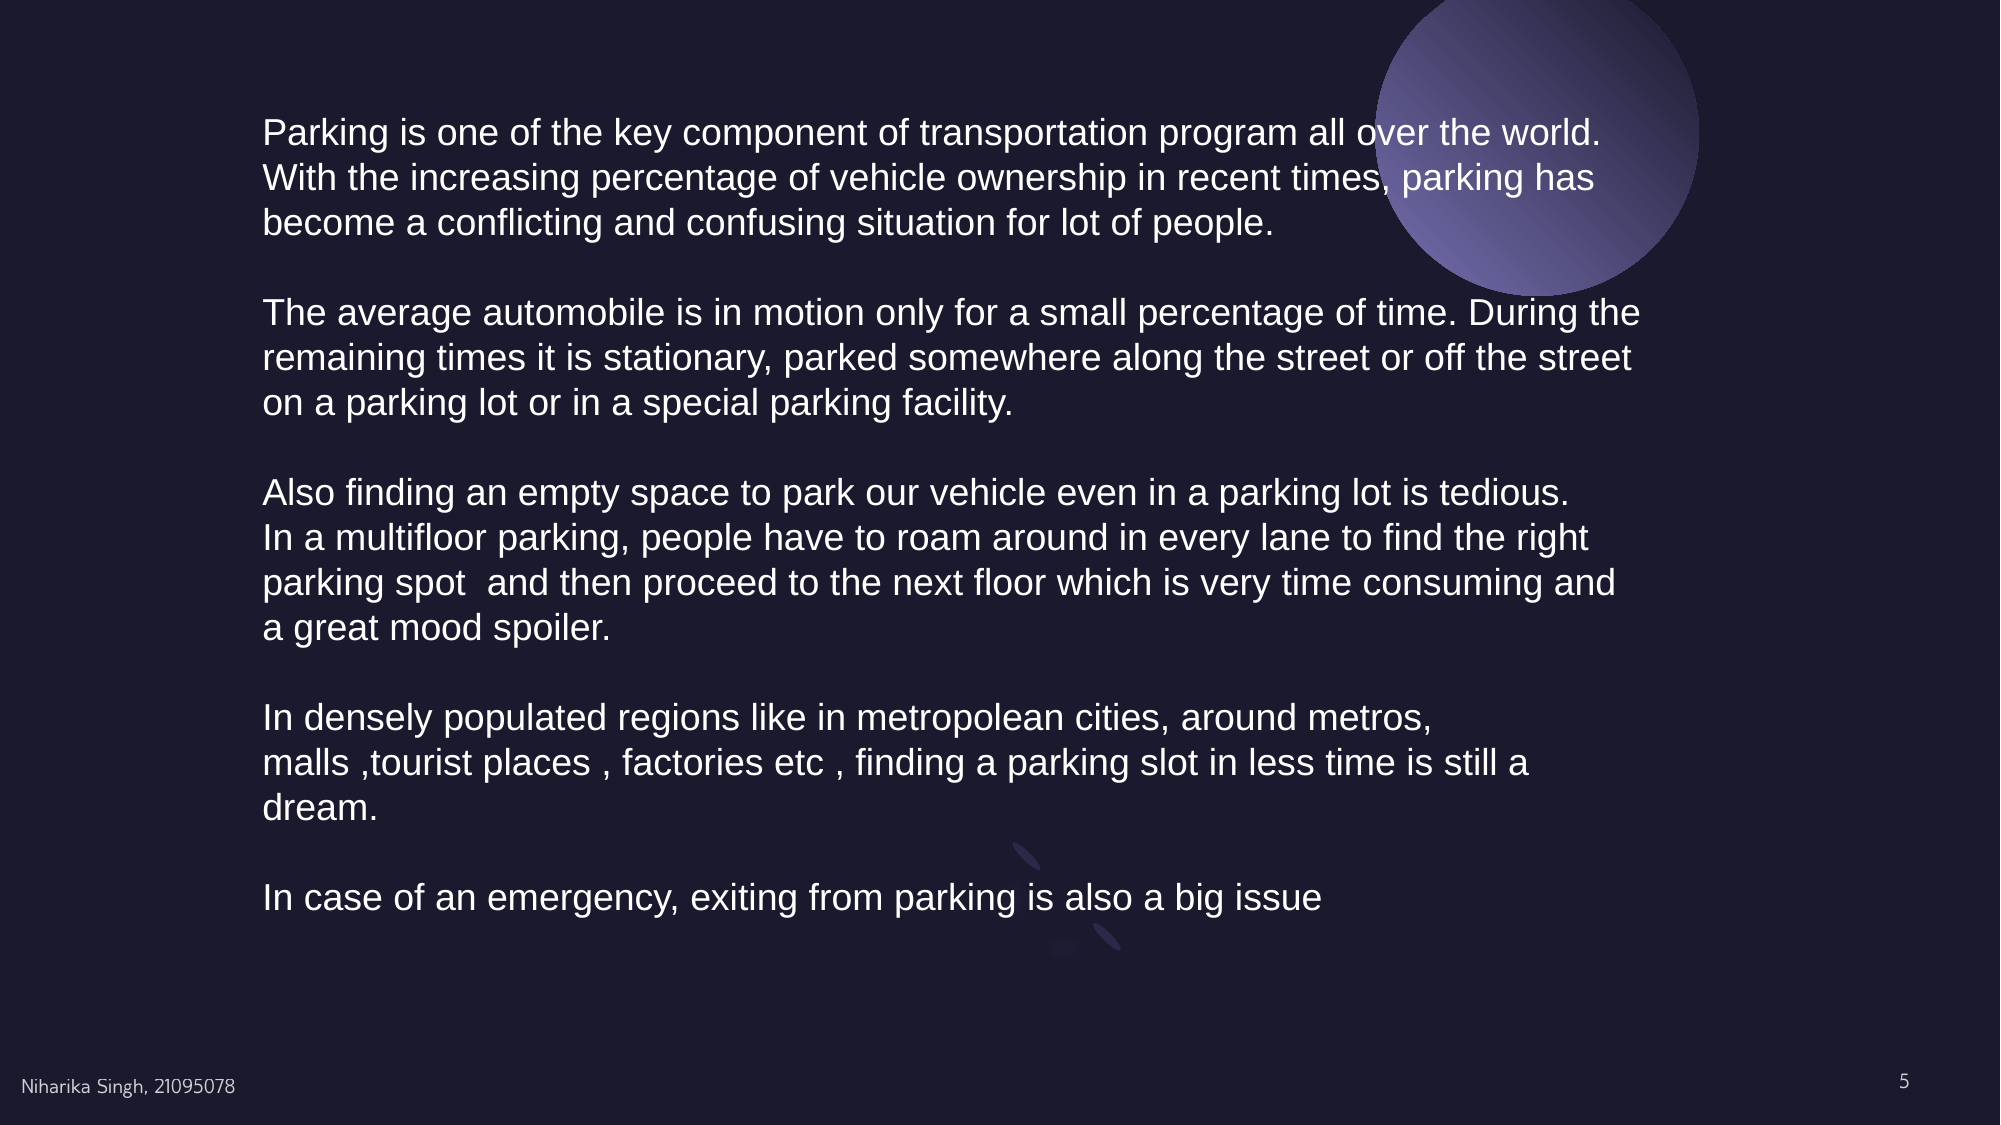

Parking is one of the key component of transportation program all over the world. With the increasing percentage of vehicle ownership in recent times, parking has become a conflicting and confusing situation for lot of people.

The average automobile is in motion only for a small percentage of time. During the remaining times it is stationary, parked somewhere along the street or off the street on a parking lot or in a special parking facility.

Also finding an empty space to park our vehicle even in a parking lot is tedious.
In a multifloor parking, people have to roam around in every lane to find the right parking spot  and then proceed to the next floor which is very time consuming and a great mood spoiler.

In densely populated regions like in metropolean cities, around metros, malls ,tourist places , factories etc , finding a parking slot in less time is still a dream.

In case of an emergency, exiting from parking is also a big issue

5
Niharika Singh, 21095078